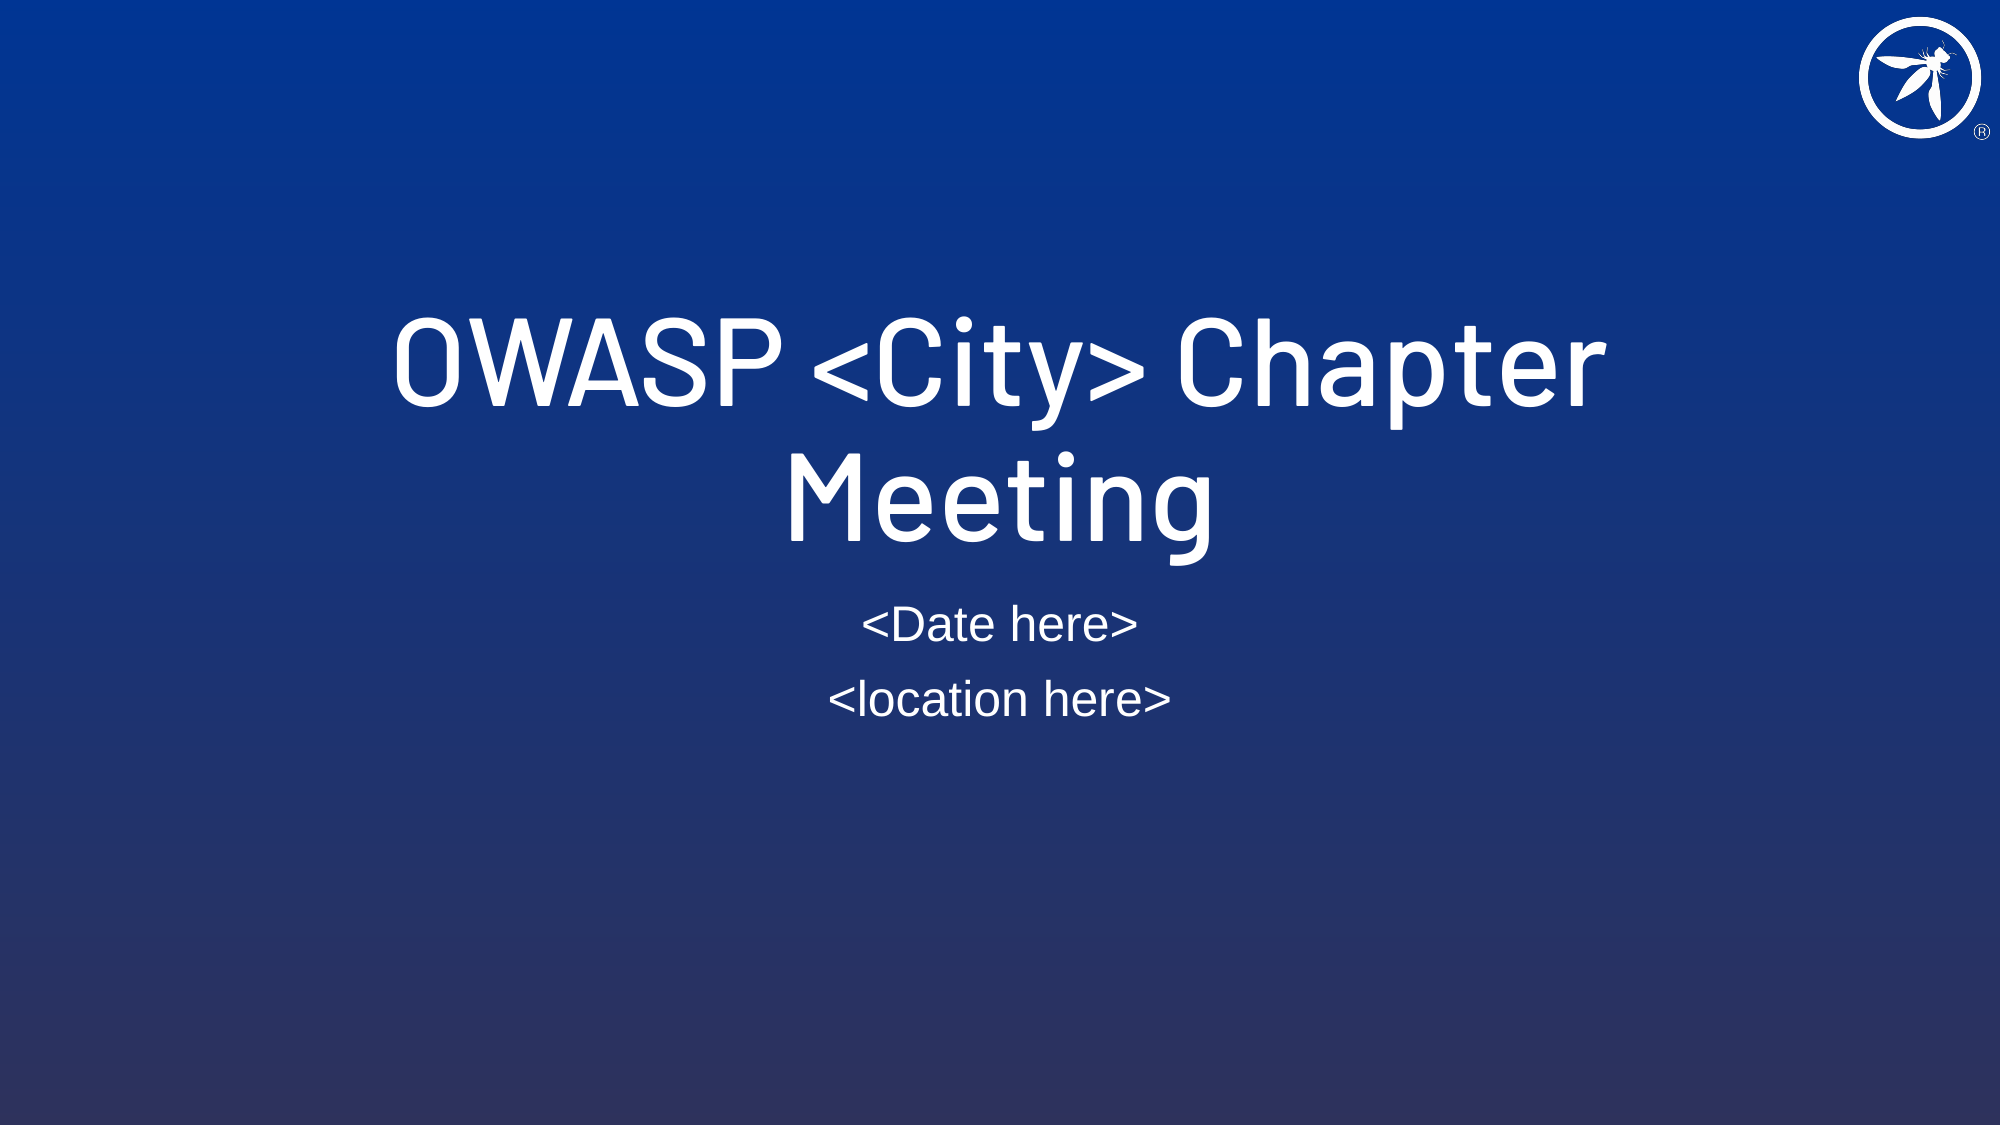

# OWASP <City> Chapter Meeting
<Date here>
<location here>